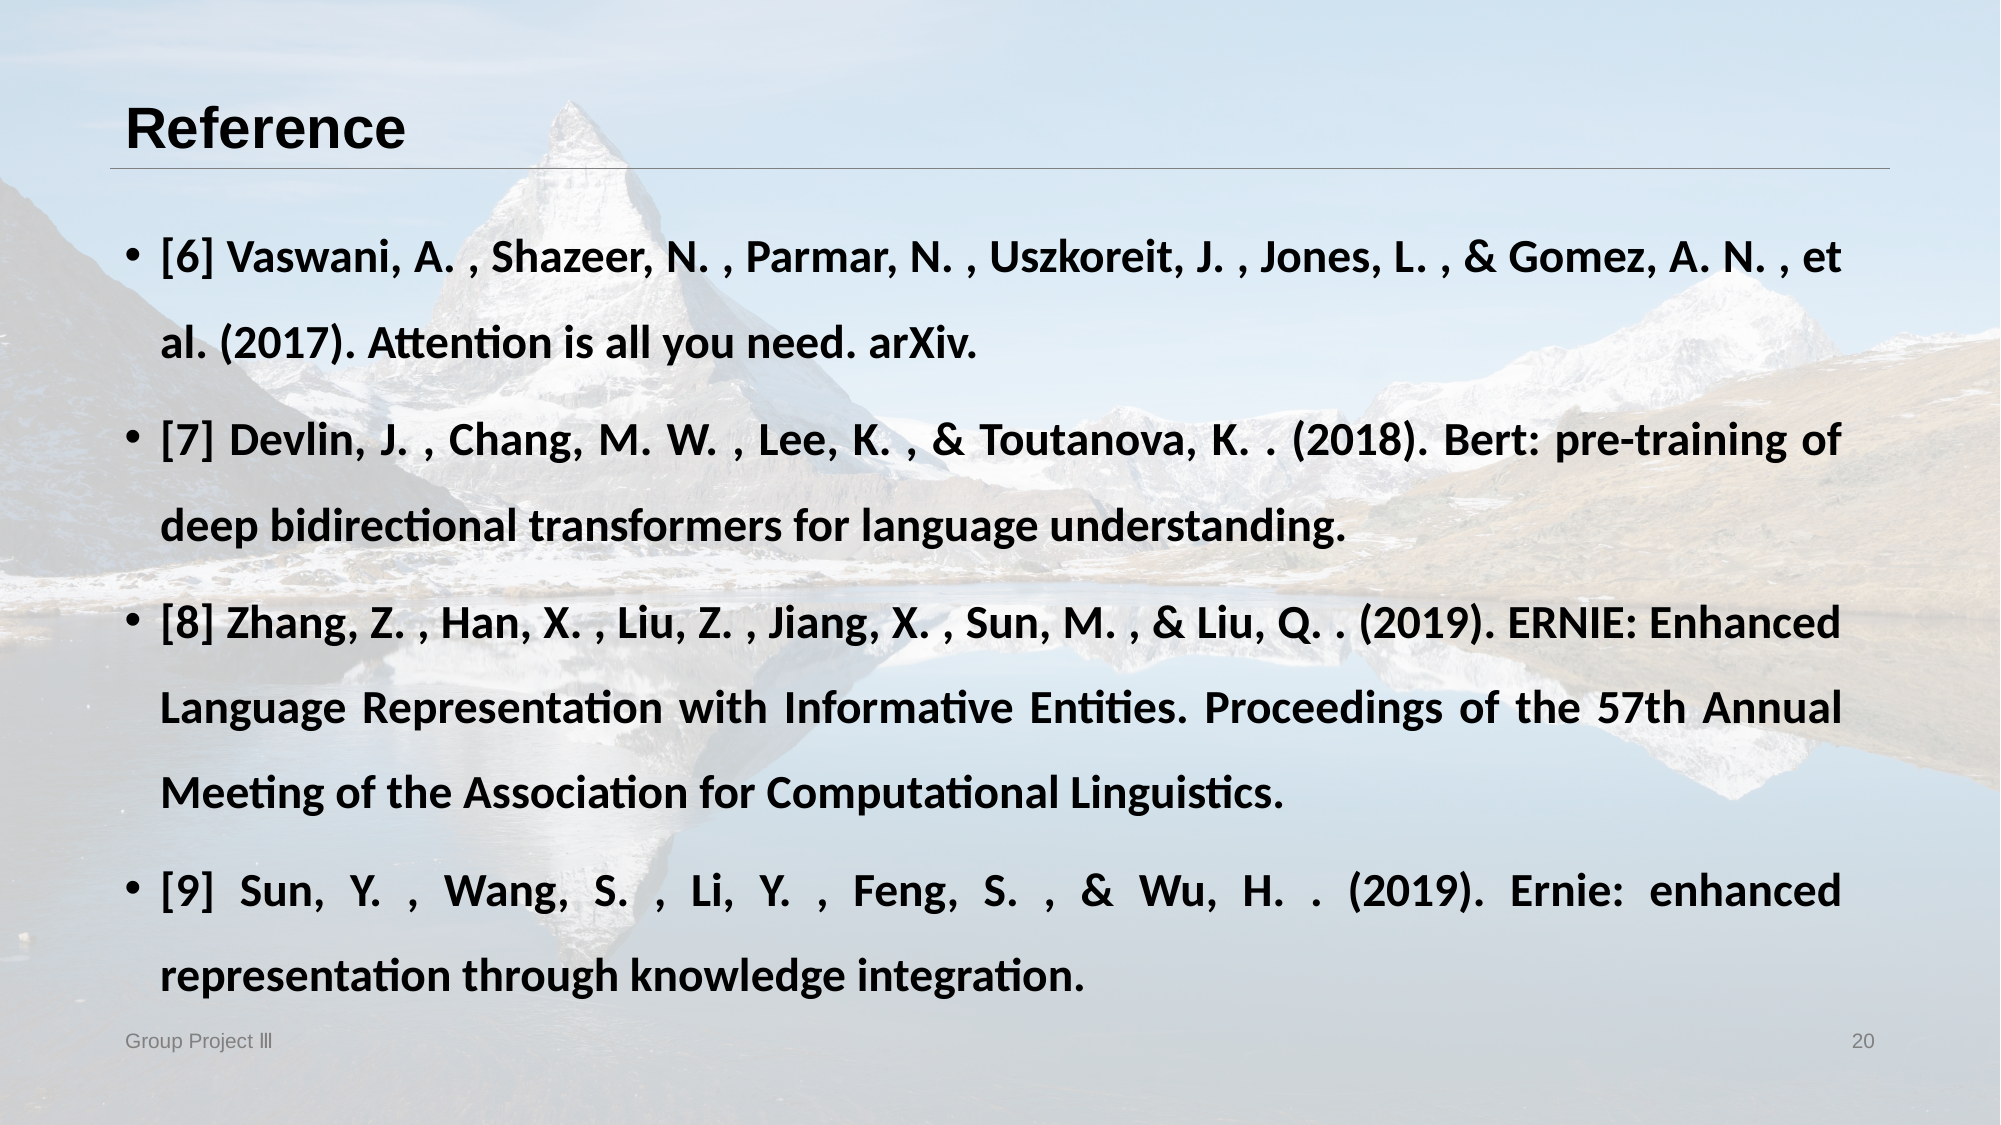

# Reference
[6] Vaswani, A. , Shazeer, N. , Parmar, N. , Uszkoreit, J. , Jones, L. , & Gomez, A. N. , et al. (2017). Attention is all you need. arXiv.
[7] Devlin, J. , Chang, M. W. , Lee, K. , & Toutanova, K. . (2018). Bert: pre-training of deep bidirectional transformers for language understanding.
[8] Zhang, Z. , Han, X. , Liu, Z. , Jiang, X. , Sun, M. , & Liu, Q. . (2019). ERNIE: Enhanced Language Representation with Informative Entities. Proceedings of the 57th Annual Meeting of the Association for Computational Linguistics.
[9] Sun, Y. , Wang, S. , Li, Y. , Feng, S. , & Wu, H. . (2019). Ernie: enhanced representation through knowledge integration.
Group Project Ⅲ
20